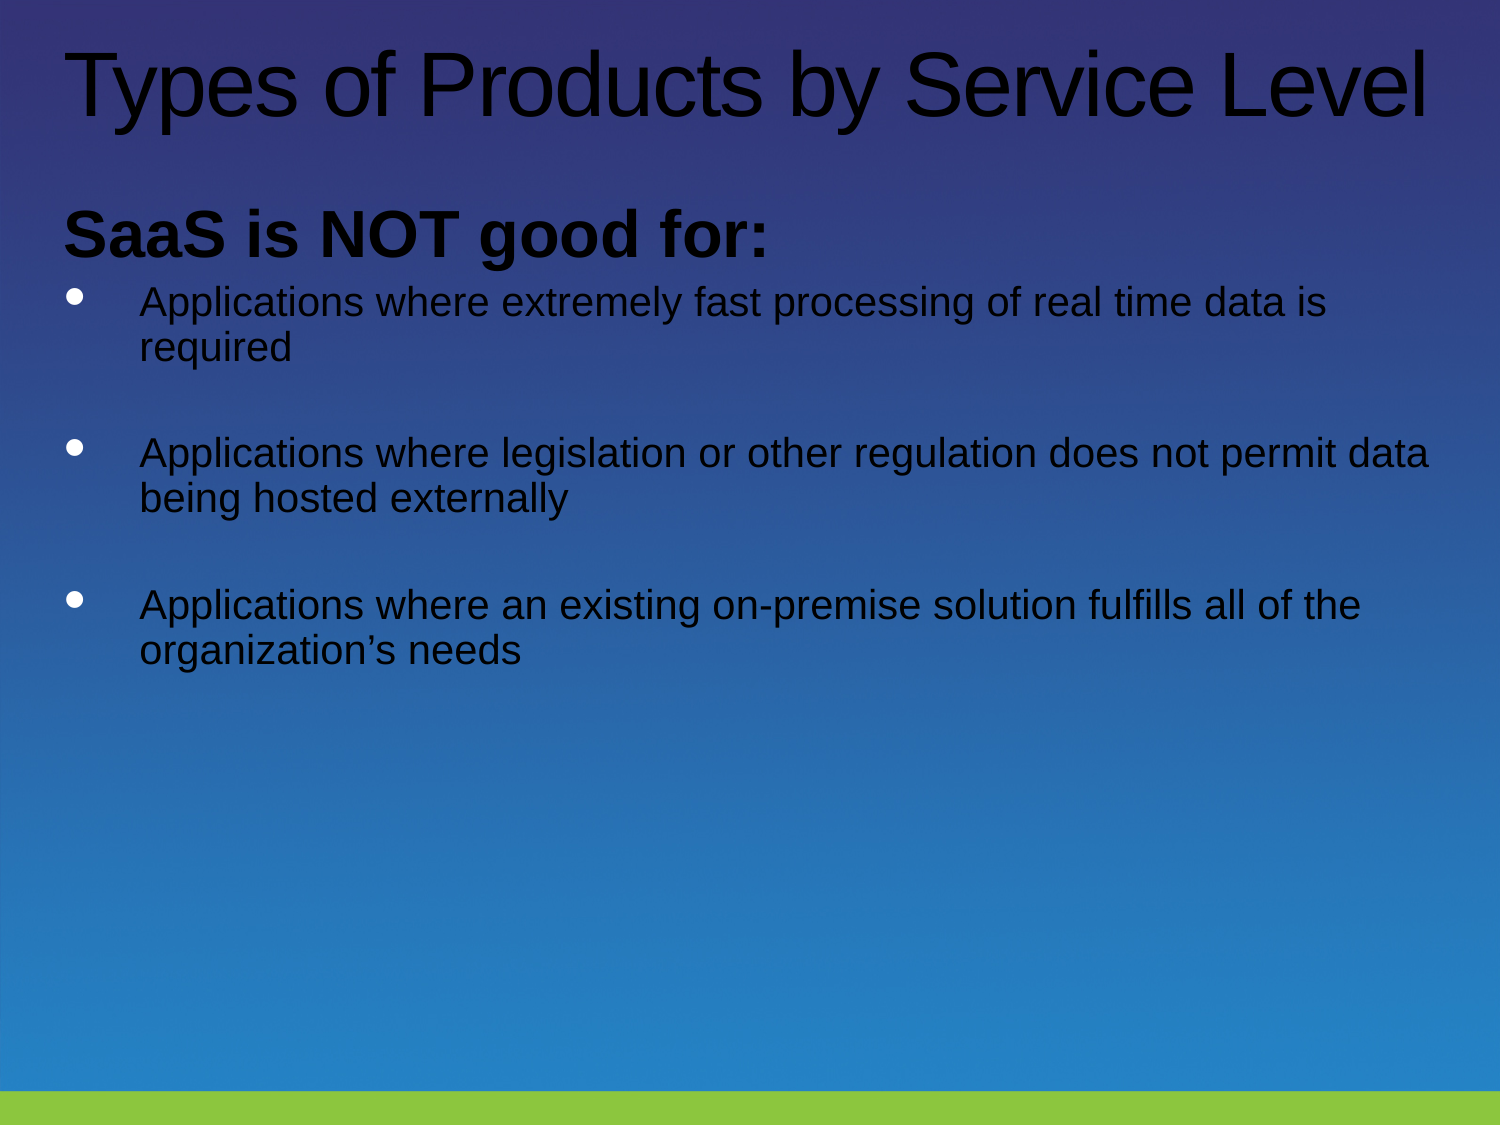

# Types of Products by Service Level
SaaS is NOT good for:
Applications where extremely fast processing of real time data is  required

Applications where legislation or other regulation does not permit data being hosted externally

Applications where an existing on-premise solution fulfills all of the organization’s needs